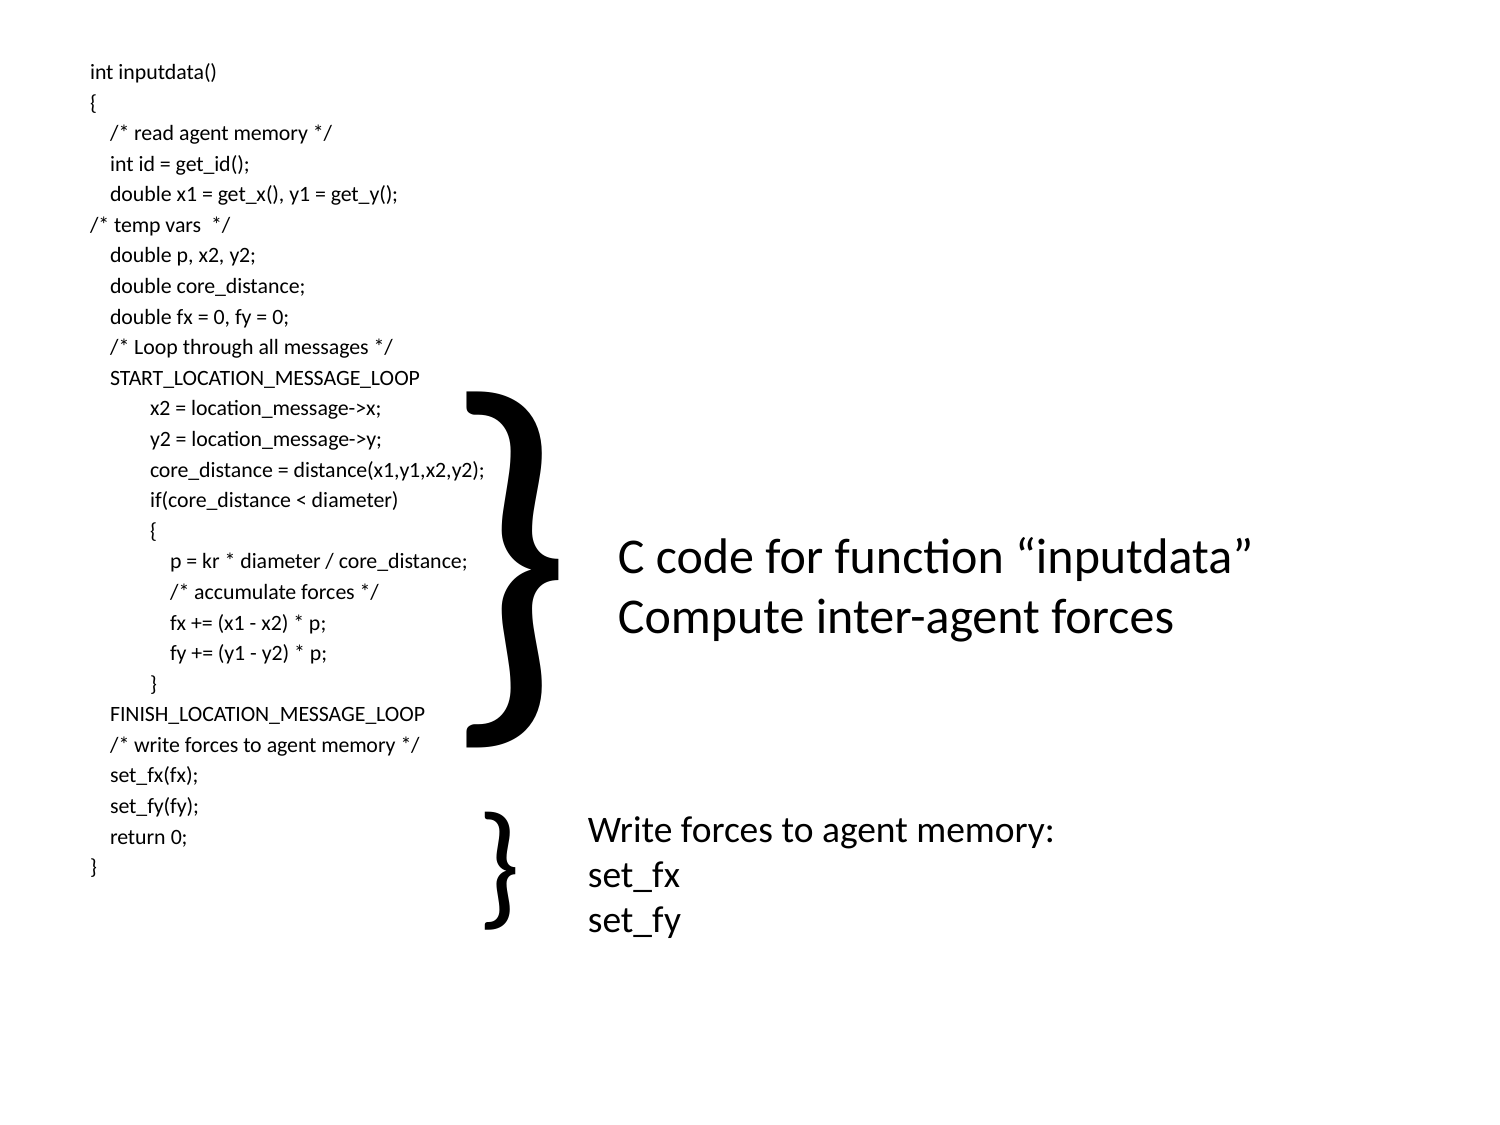

int inputdata()
{
    /* read agent memory */
    int id = get_id();
    double x1 = get_x(), y1 = get_y();
/* temp vars  */
    double p, x2, y2;
    double core_distance;
    double fx = 0, fy = 0;
    /* Loop through all messages */
    START_LOCATION_MESSAGE_LOOP
            x2 = location_message->x;
            y2 = location_message->y;
            core_distance = distance(x1,y1,x2,y2);
            if(core_distance < diameter)
            {
                p = kr * diameter / core_distance;
                /* accumulate forces */
                fx += (x1 - x2) * p;
                fy += (y1 - y2) * p;
            }
    FINISH_LOCATION_MESSAGE_LOOP
    /* write forces to agent memory */
    set_fx(fx);
    set_fy(fy);
    return 0;
}

}
C code for function “inputdata”
Compute inter-agent forces
}
Write forces to agent memory:
set_fx
set_fy